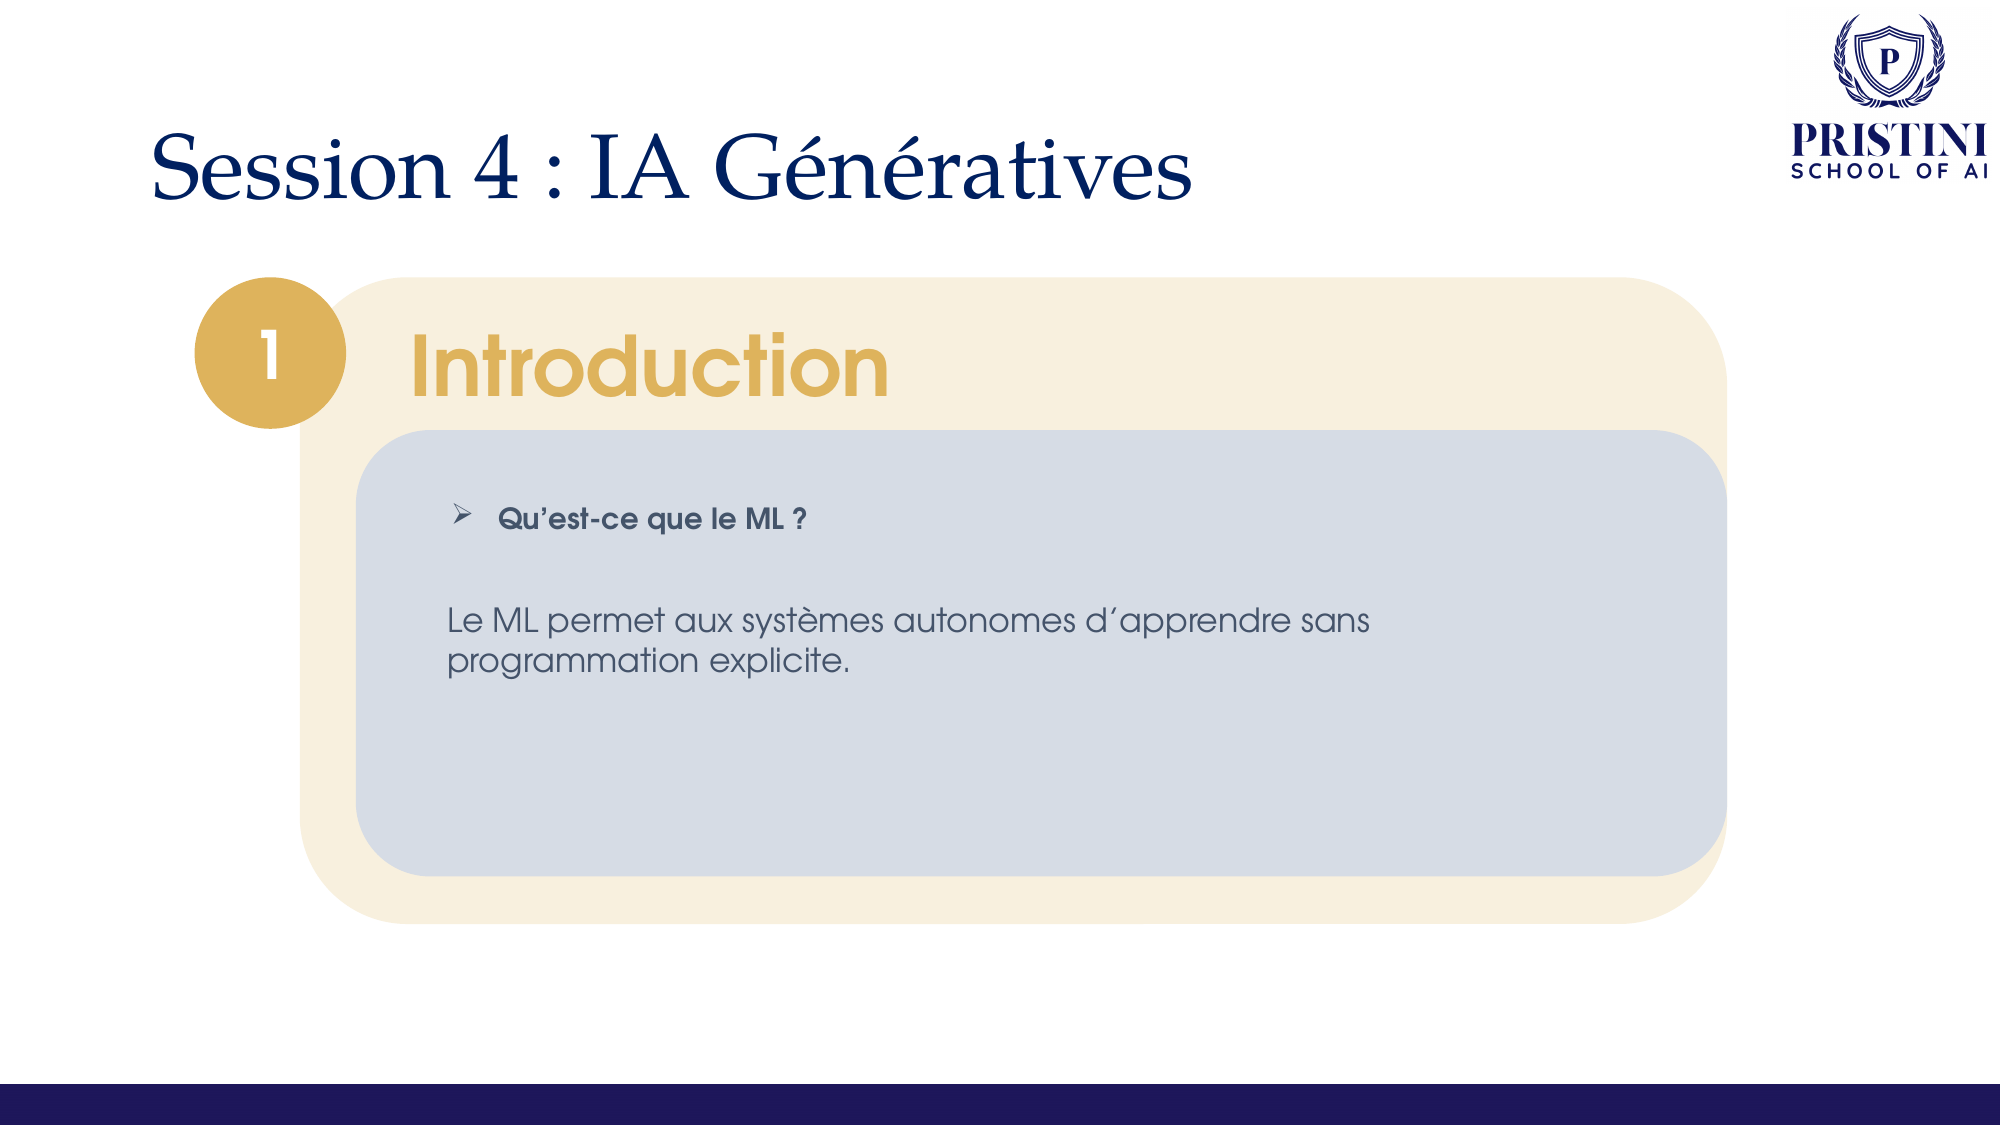

# Session 4 : IA Génératives
1

 Introduction

Qu’est-ce que le ML ?

Le ML permet aux systèmes autonomes d’apprendre sans programmation explicite.